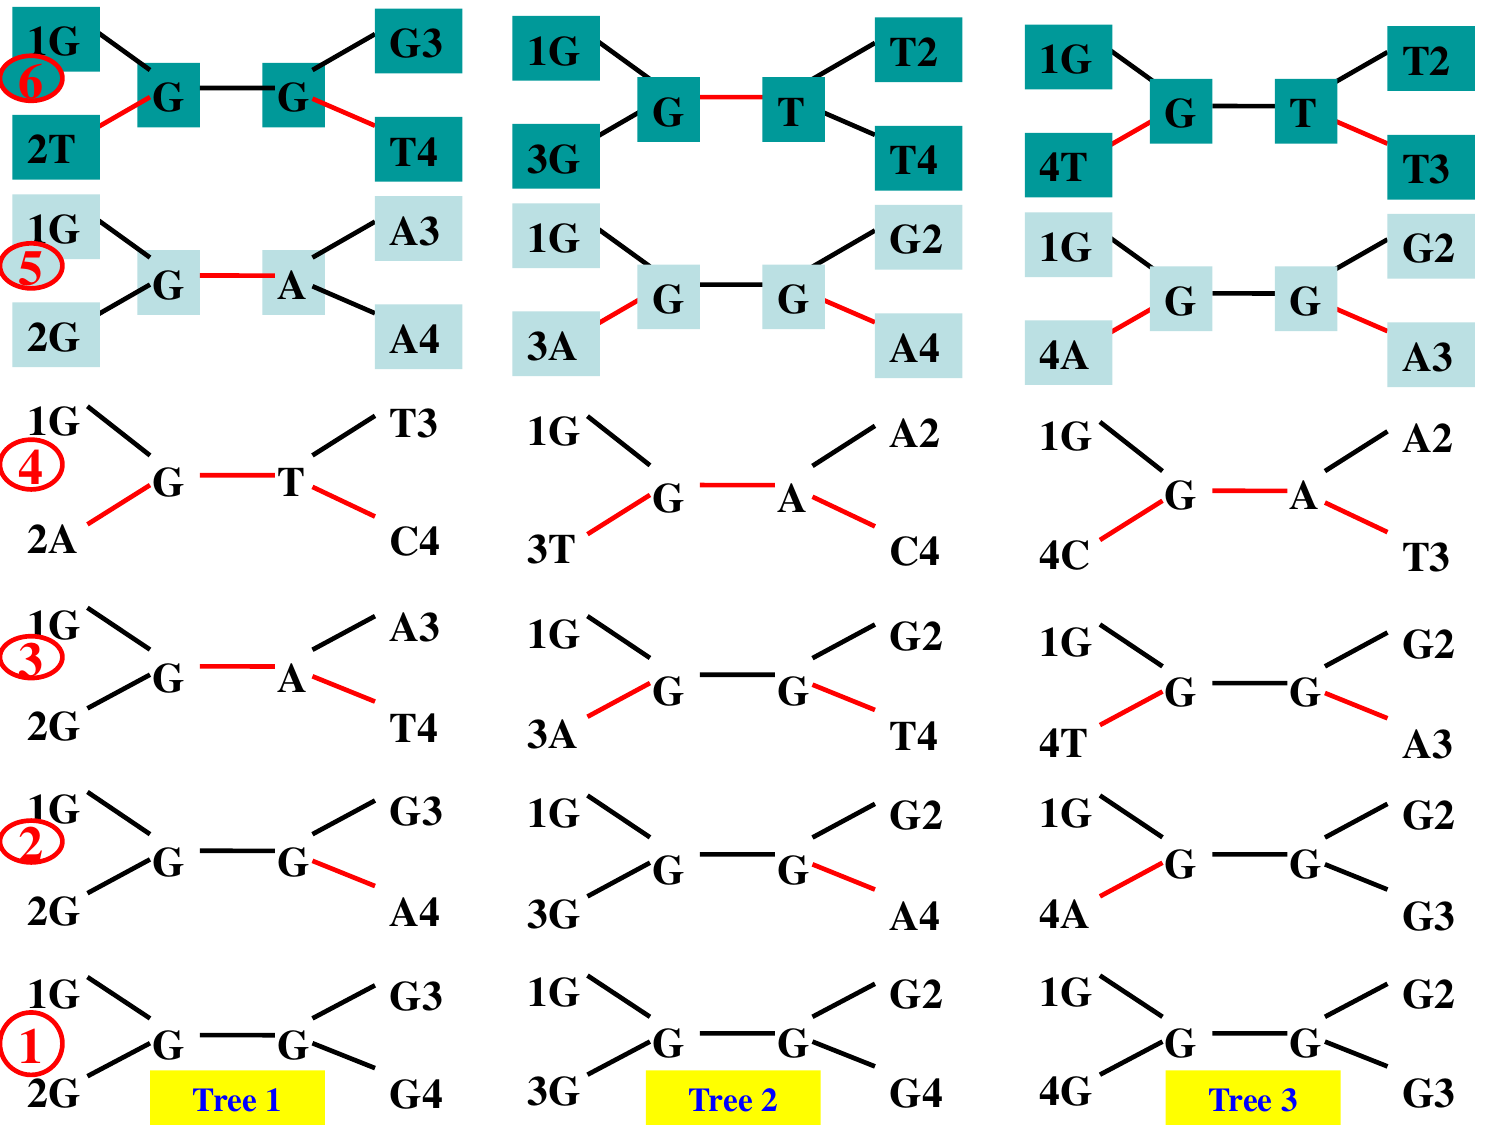

1G
G3

2T
T4
G
G
6
1G
T2

G
T

3G
T4
1G
T2

G
T

4T
T3
1G
A3

G
A

2G
A4
5
1G
G2

G
G

3A
A4
1G
G2

G
G

4A
A3
1G
T3

G
T

2A
C4
4
1G
A2

G
A

3T
C4
1G
A2

G
A

4C
T3
1G
A3

G
A

2G
T4
3
1G
G2

G
G

3A
T4
1G
G2

G
G

4T
A3
1G
G3

2G
A4
G
G
2
1G
G2

3G
A4
G
G
1G
G2

G
G

4A
G3
1G
G2

G
G

3G
G4
1G
G2

G
G

4G
G3
1G
G3

G
G

2G
G4
1
Tree 1
Tree 2
Tree 3